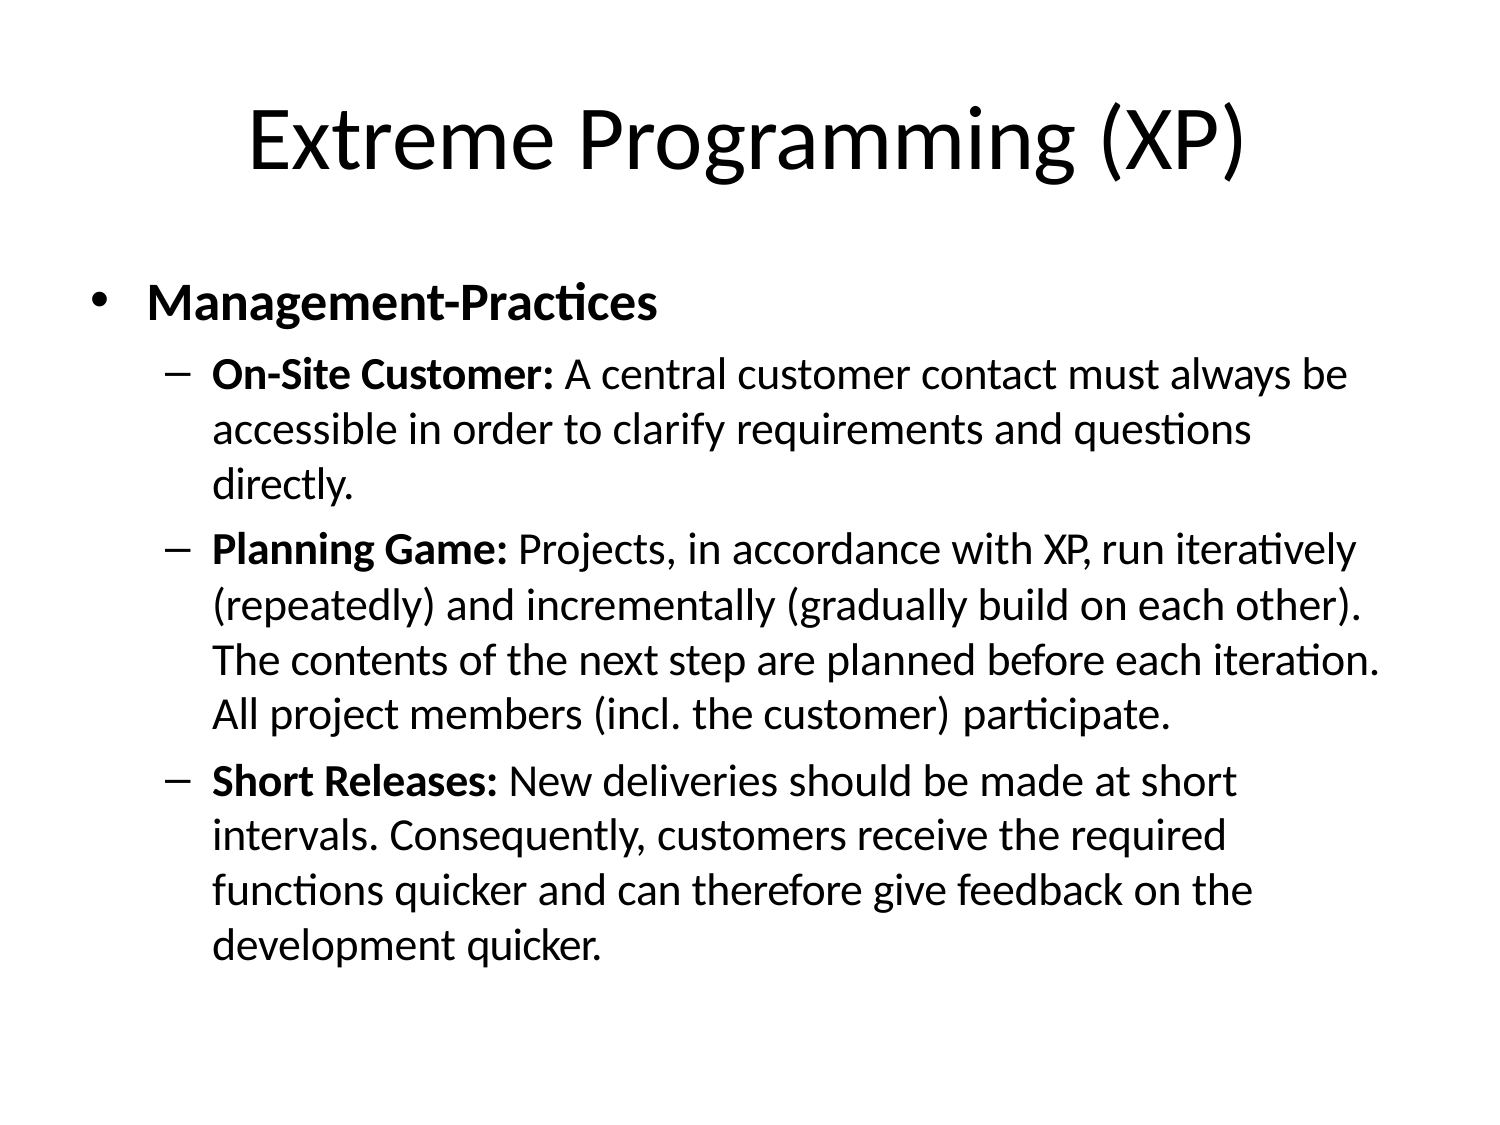

# Extreme Programming (XP)
Management-Practices
On-Site Customer: A central customer contact must always be  accessible in order to clarify requirements and questions  directly.
Planning Game: Projects, in accordance with XP, run iteratively  (repeatedly) and incrementally (gradually build on each other).  The contents of the next step are planned before each iteration.  All project members (incl. the customer) participate.
Short Releases: New deliveries should be made at short  intervals. Consequently, customers receive the required  functions quicker and can therefore give feedback on the  development quicker.